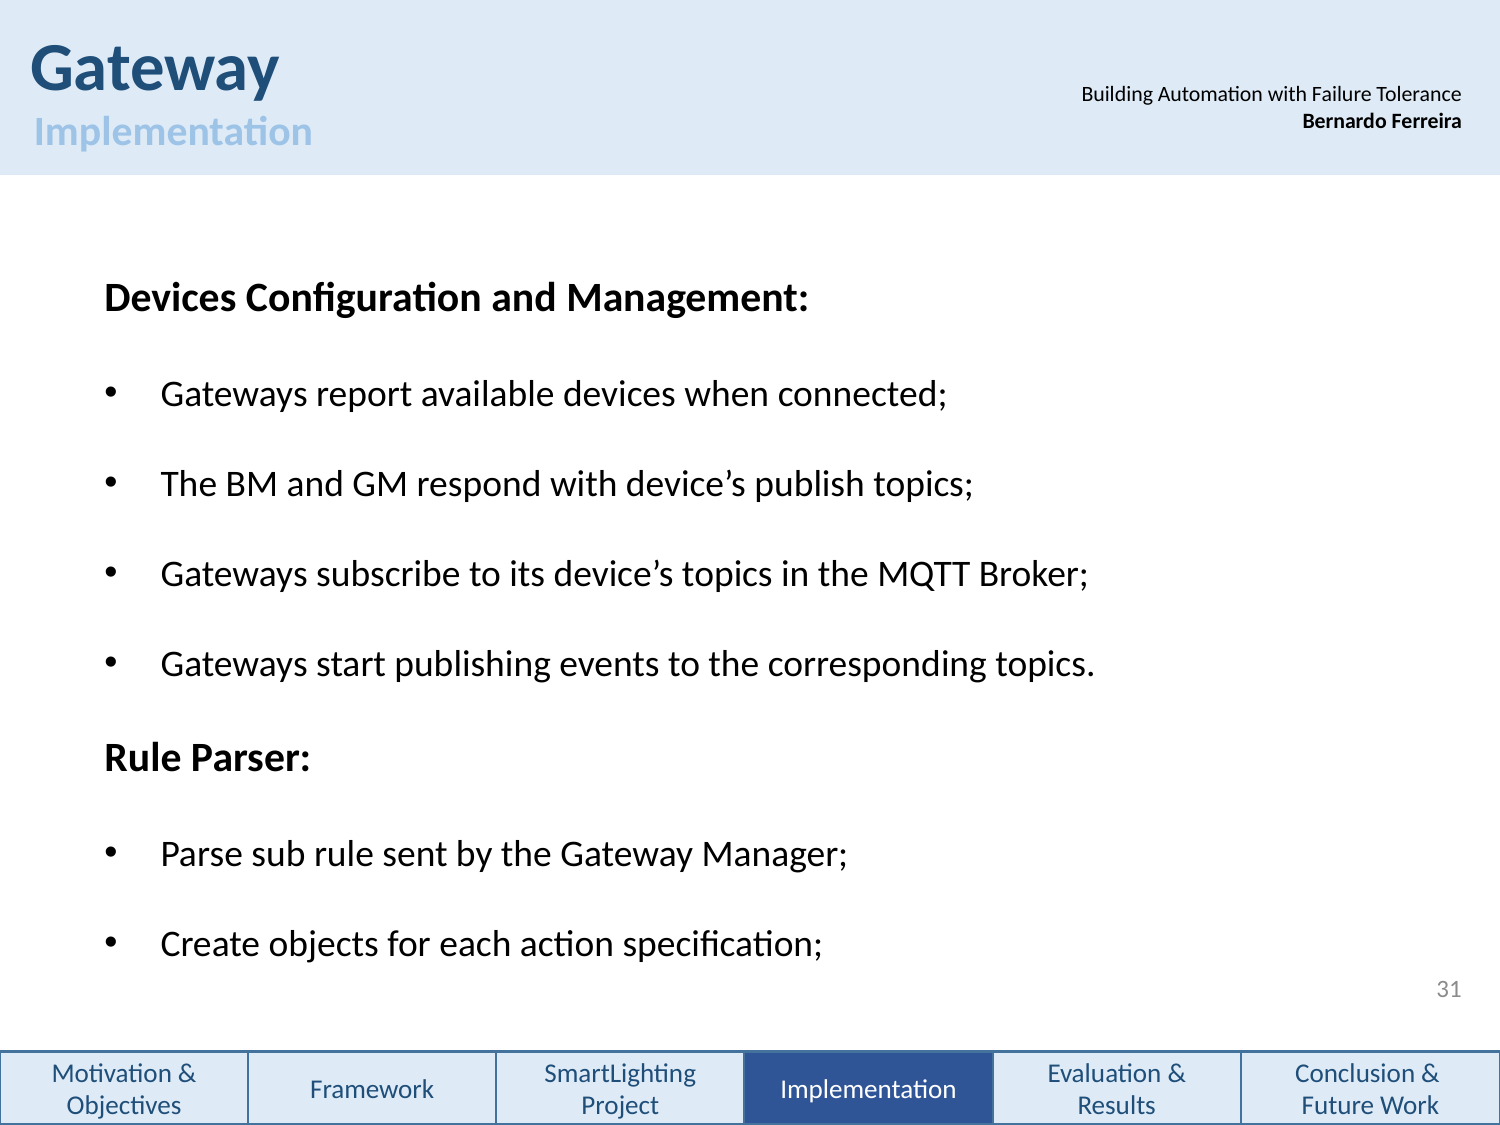

Gateway
  Implementation
Building Automation with Failure Tolerance
		Bernardo Ferreira
Devices Configuration and Management:

Gateways report available devices when connected;

The BM and GM respond with device’s publish topics;

Gateways subscribe to its device’s topics in the MQTT Broker;

Gateways start publishing events to the corresponding topics.

Rule Parser:

Parse sub rule sent by the Gateway Manager;

Create objects for each action specification;

31
Motivation & Objectives
Framework
SmartLighting Project
Implementation
Evaluation &
Results
Conclusion &
Future Work